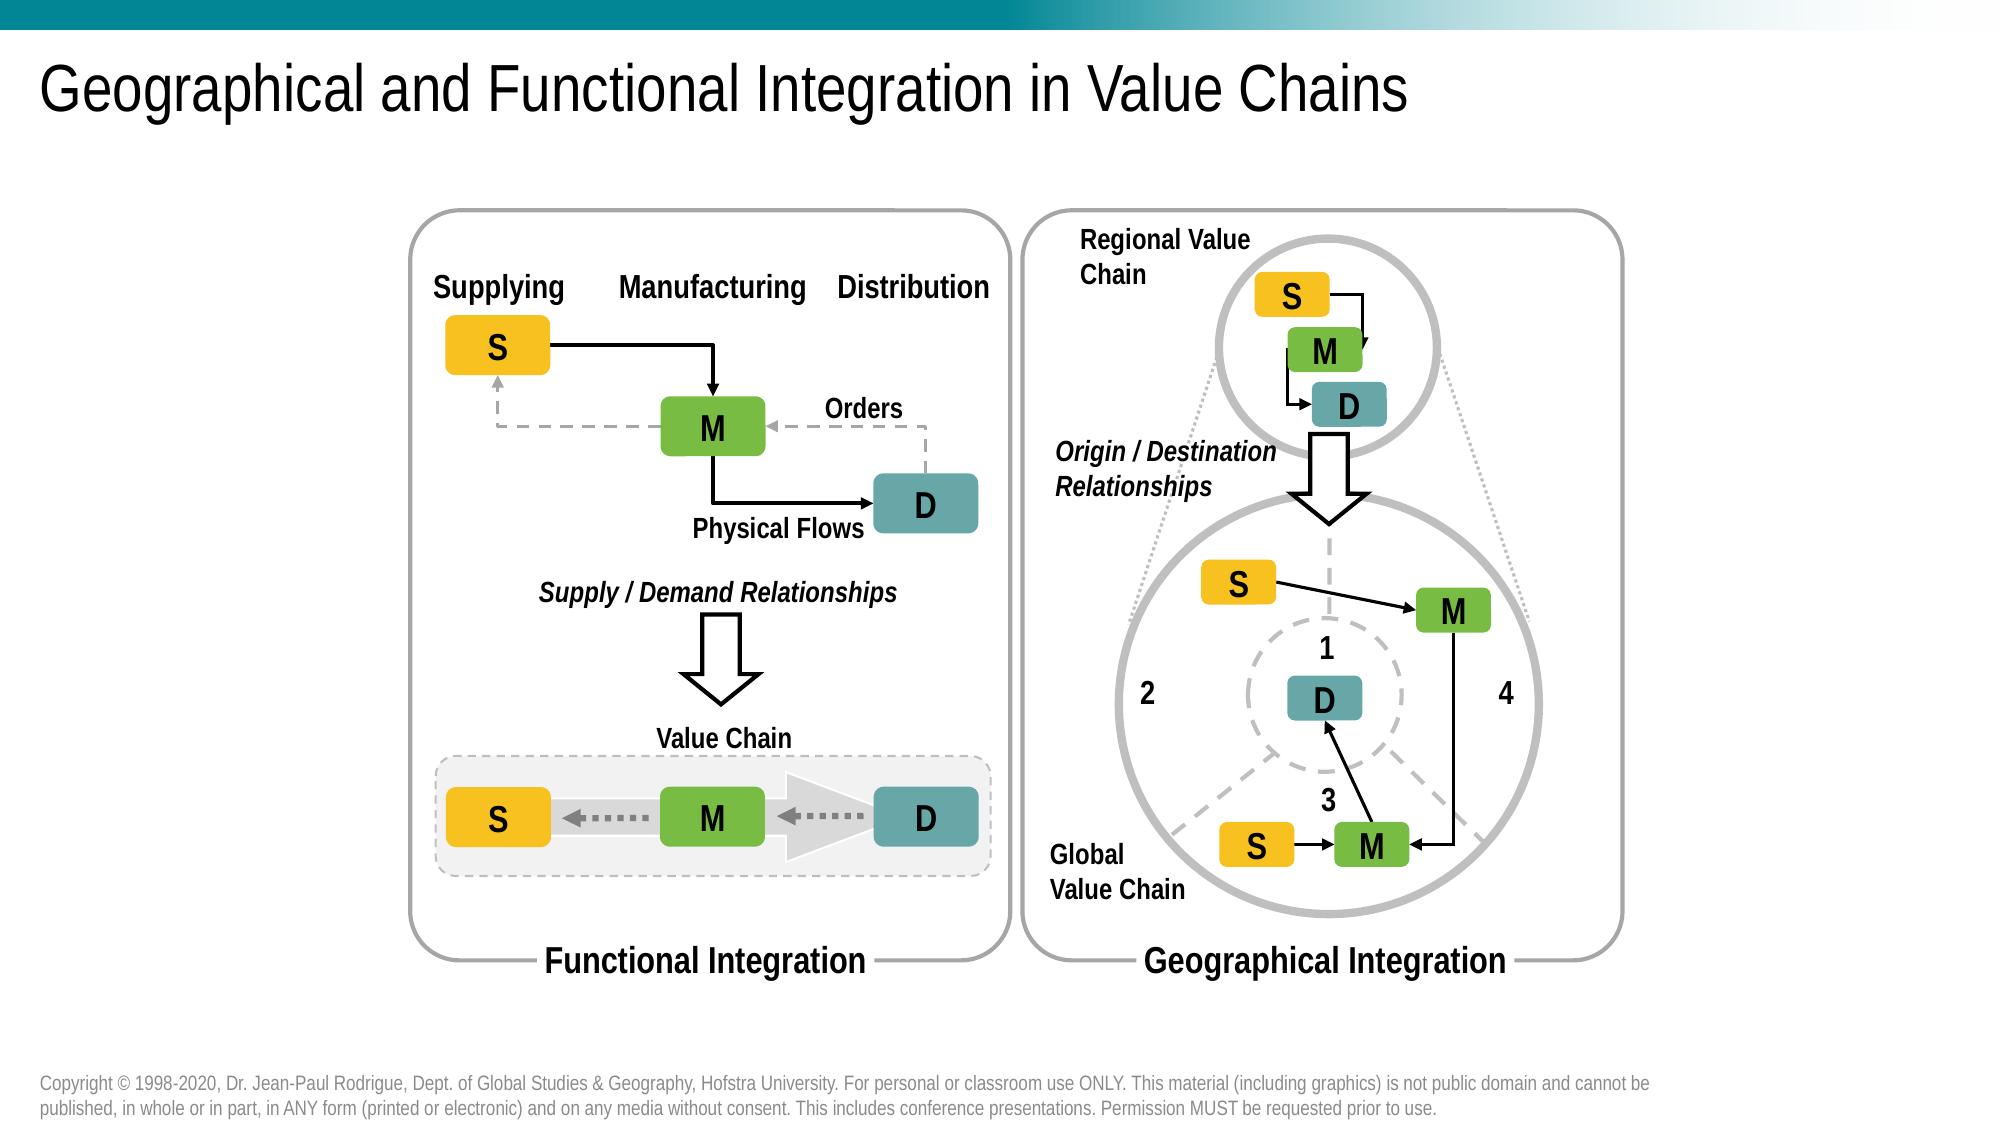

# Geographical and Functional Integration in Value Chains

Regional Value
Chain

Supplying
Manufacturing
Distribution
S
S
M

D
Orders
M
Origin / Destination
Relationships

D

Physical Flows
S
Supply / Demand Relationships
M

1
2
4
D
Value Chain

3
M
D
S

S
M
Global
Value Chain
Functional Integration
Geographical Integration
Copyright © 1998-2020, Dr. Jean-Paul Rodrigue, Dept. of Global Studies & Geography, Hofstra University. For personal or classroom use ONLY. This material (including graphics) is not public domain and cannot be published, in whole or in part, in ANY form (printed or electronic) and on any media without consent. This includes conference presentations. Permission MUST be requested prior to use.